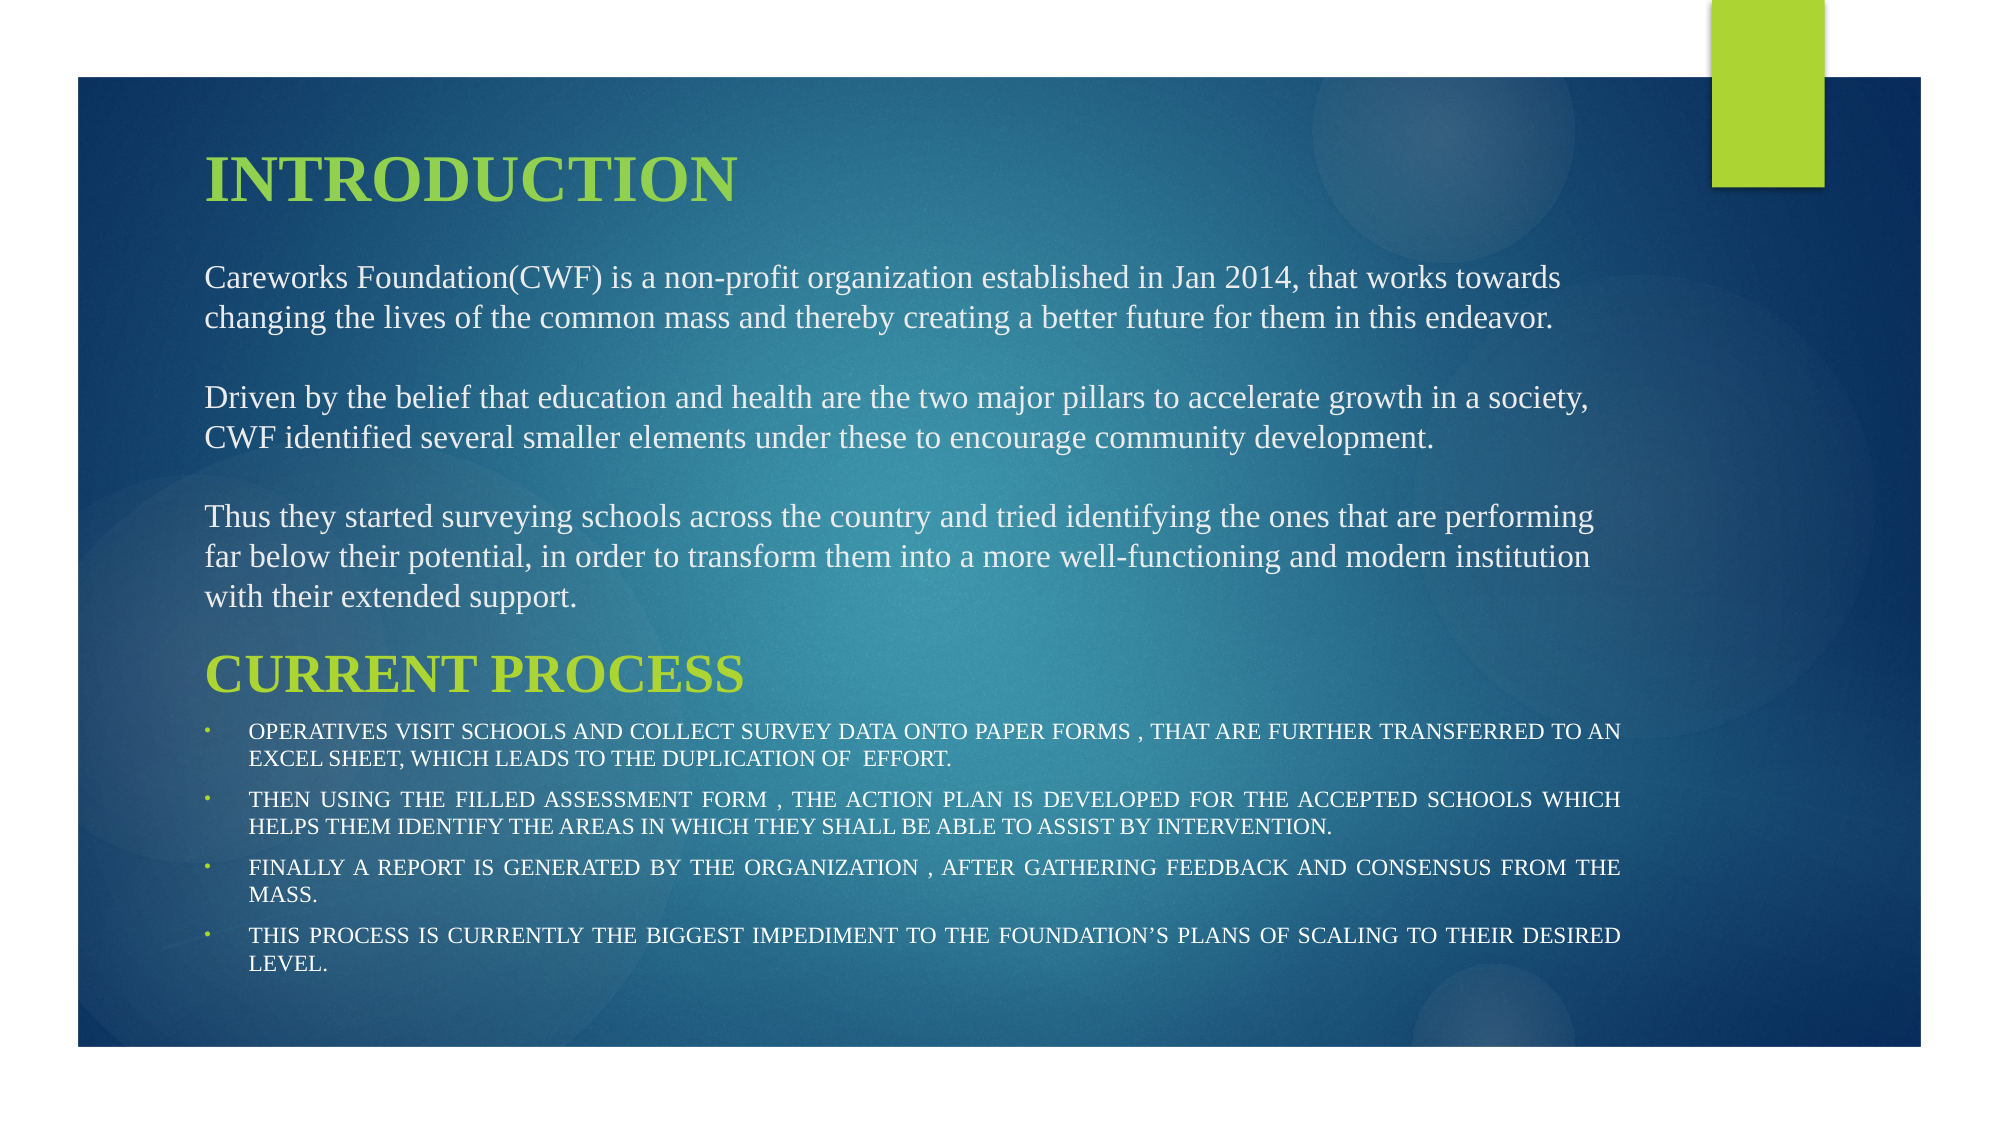

# INTRODUCTION Careworks Foundation(CWF) is a non-profit organization established in Jan 2014, that works towards changing the lives of the common mass and thereby creating a better future for them in this endeavor. Driven by the belief that education and health are the two major pillars to accelerate growth in a society, CWF identified several smaller elements under these to encourage community development. Thus they started surveying schools across the country and tried identifying the ones that are performing far below their potential, in order to transform them into a more well-functioning and modern institution with their extended support.
CURRENT PROCESS
Operatives visit schools and collect survey data onto paper forms , that are further transferred to an excel sheet, which leads to the duplication of  effort.
Then using the filled assessment form , the action plan is developed for the accepted schools which helps them identify the areas in which they shall be able to assist by intervention.
Finally a report is generated by the organization , after gathering feedback and consensus from the mass.
This process is currently the biggest impediment to the foundation’s plans of scaling to their desired level.